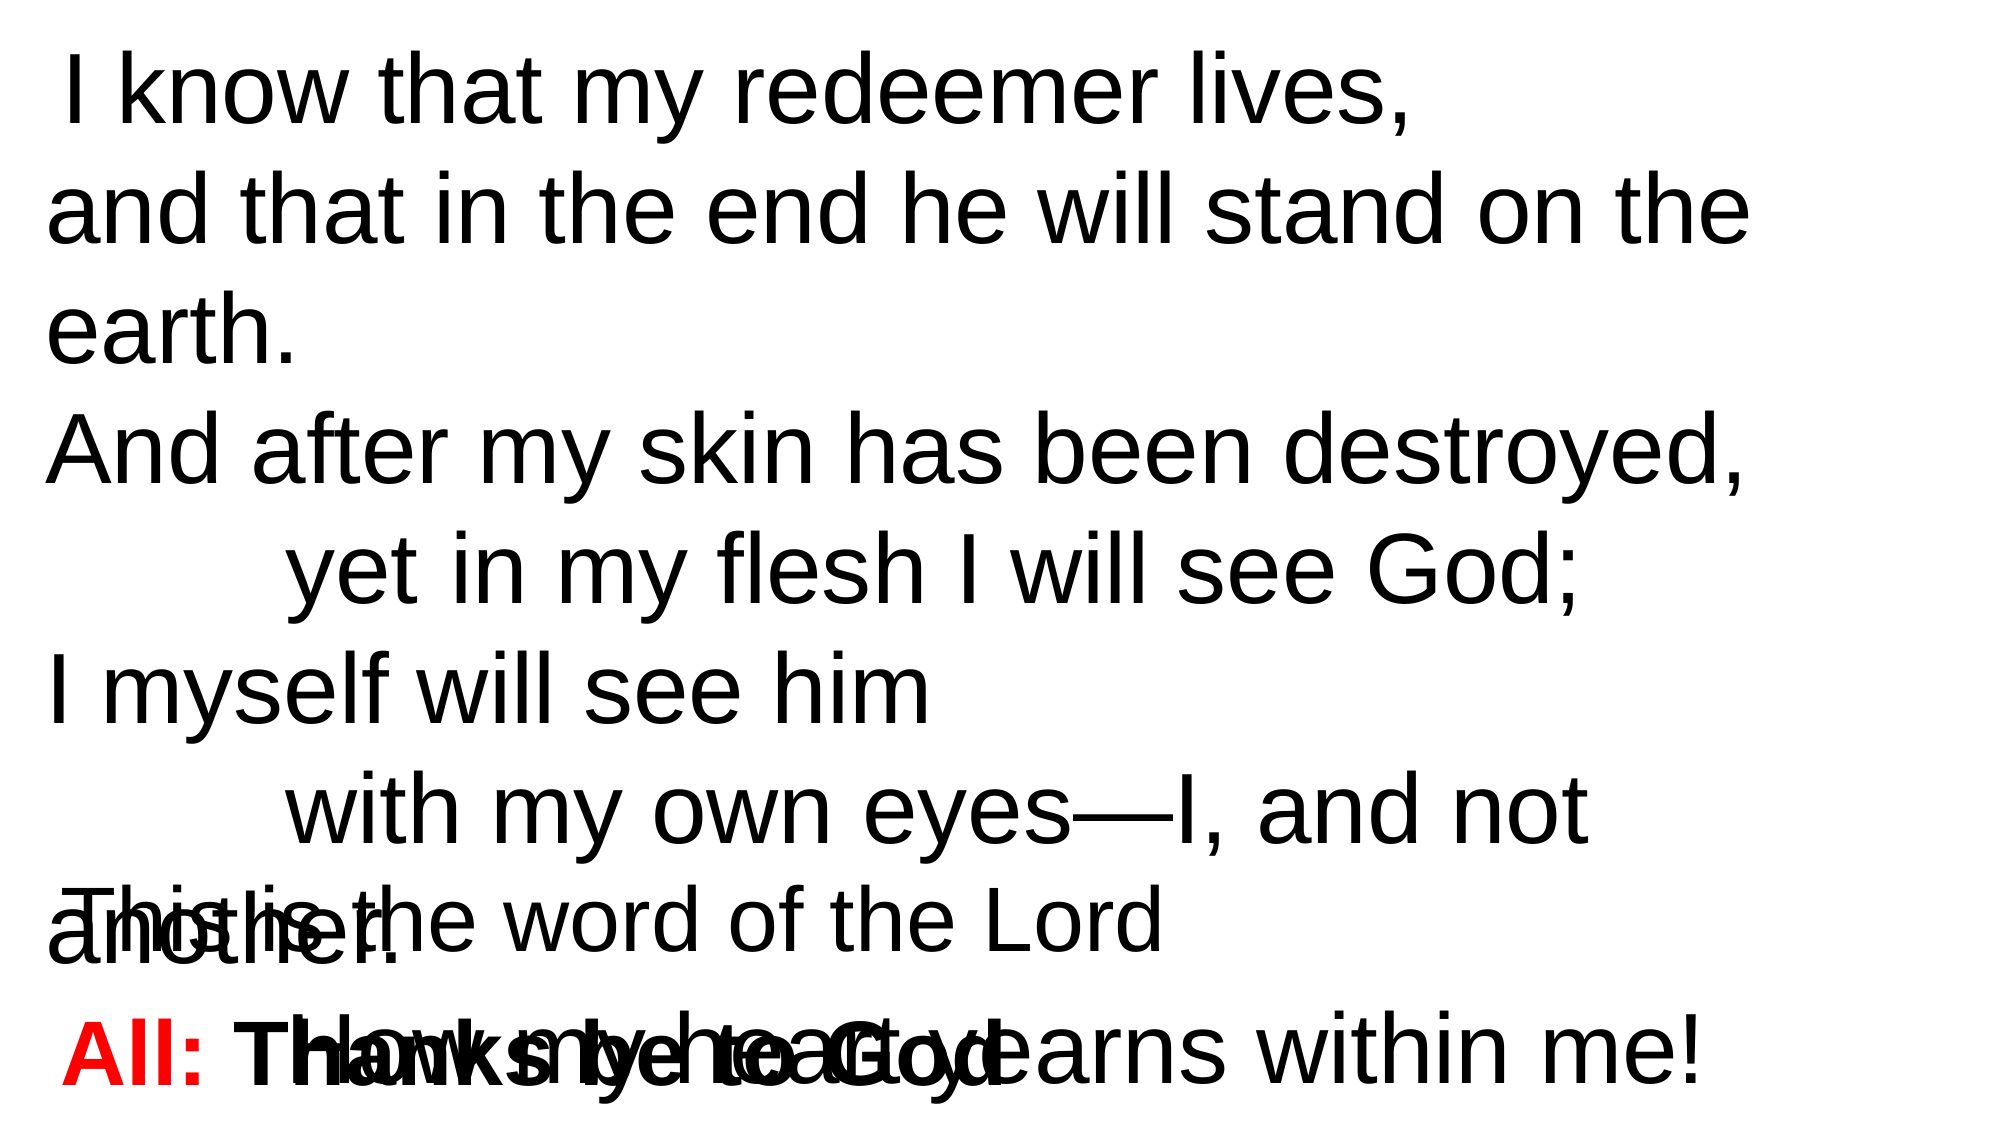

I know that my redeemer lives,
and that in the end he will stand on the earth.
And after my skin has been destroyed,
    yet  in my flesh I will see God;
I myself will see him
    with my own eyes—I, and not another.
    How my heart yearns within me!
This is the word of the Lord
All: Thanks be to God